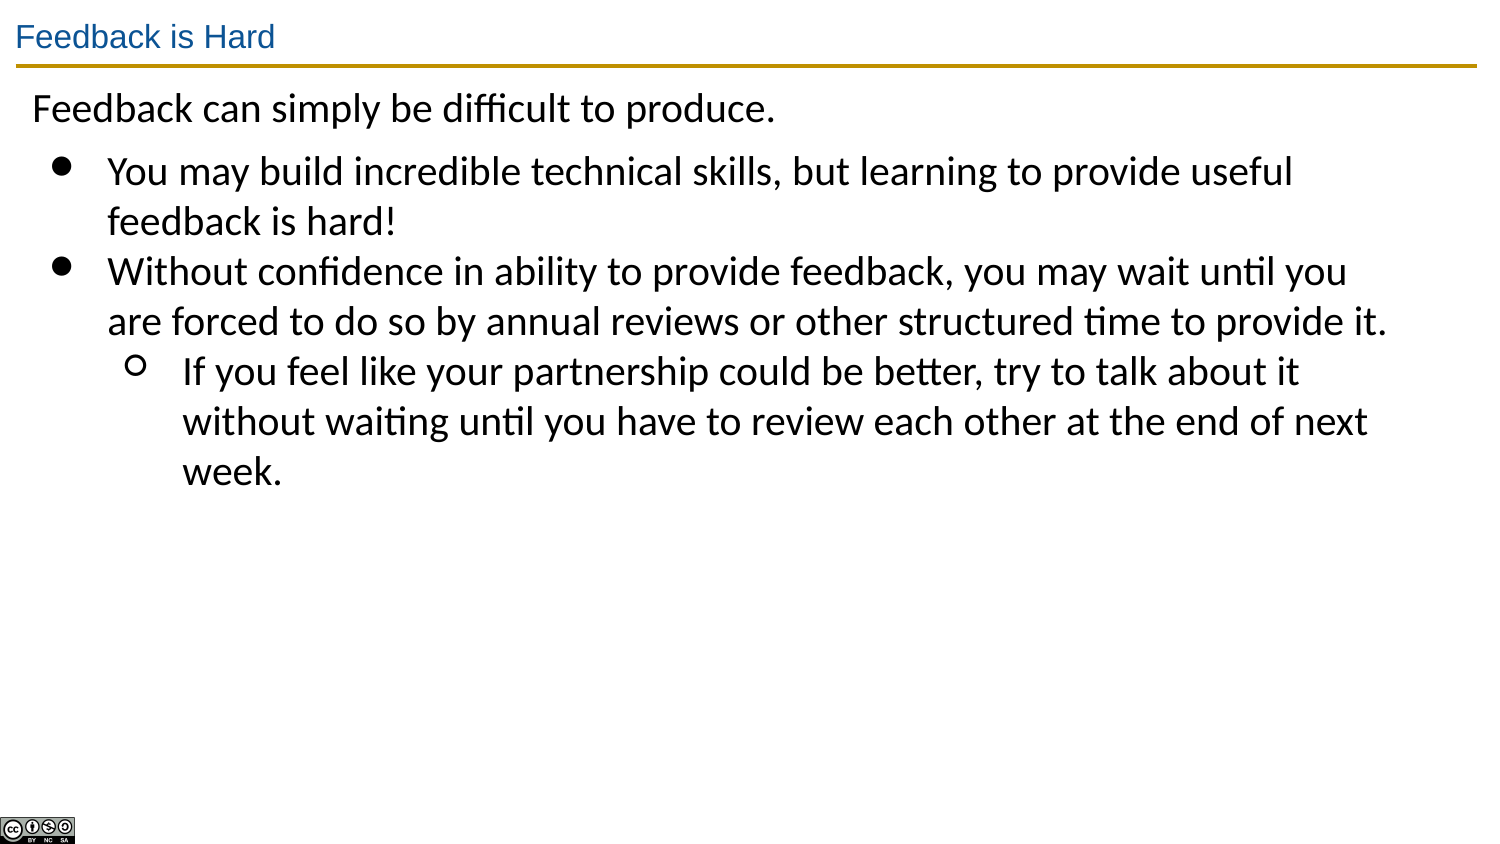

# Feedback is Hard
Feedback can simply be difficult to produce.
You may build incredible technical skills, but learning to provide useful feedback is hard!
Without confidence in ability to provide feedback, you may wait until you are forced to do so by annual reviews or other structured time to provide it.
If you feel like your partnership could be better, try to talk about it without waiting until you have to review each other at the end of next week.